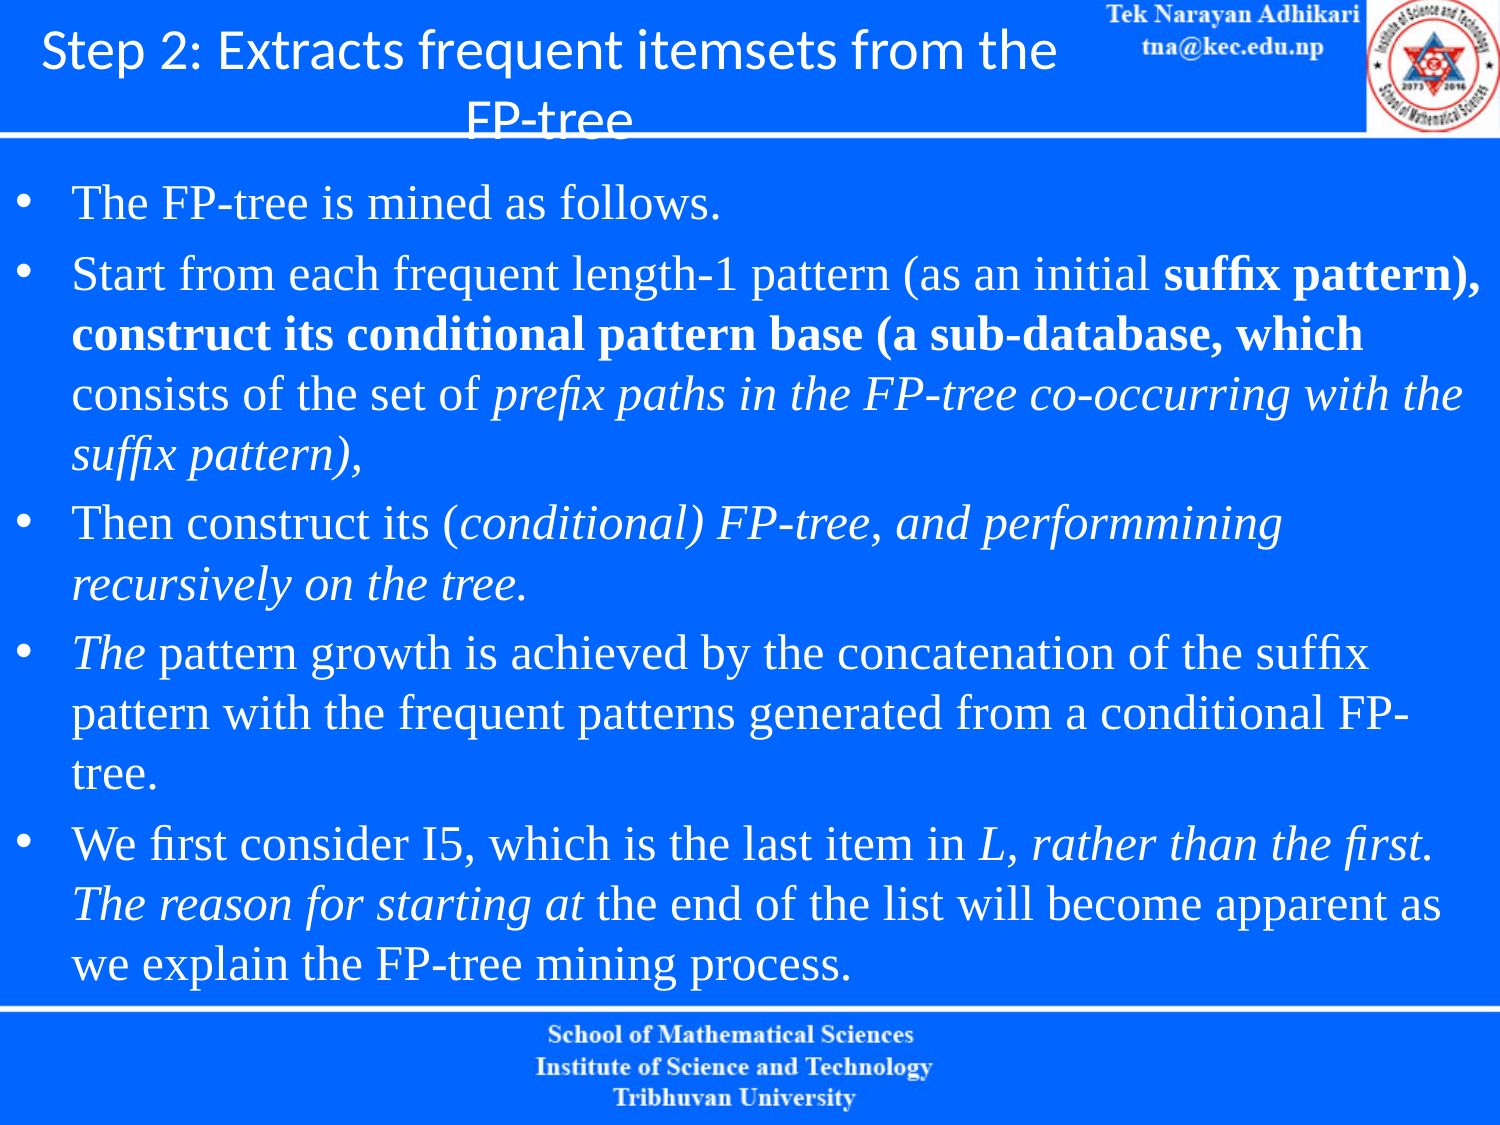

# Step 2: Extracts frequent itemsets from the FP-tree
The FP-tree is mined as follows.
Start from each frequent length-1 pattern (as an initial sufﬁx pattern), construct its conditional pattern base (a sub-database, which consists of the set of preﬁx paths in the FP-tree co-occurring with the sufﬁx pattern),
Then construct its (conditional) FP-tree, and performmining recursively on the tree.
The pattern growth is achieved by the concatenation of the sufﬁx pattern with the frequent patterns generated from a conditional FP-tree.
We ﬁrst consider I5, which is the last item in L, rather than the ﬁrst. The reason for starting at the end of the list will become apparent as we explain the FP-tree mining process.